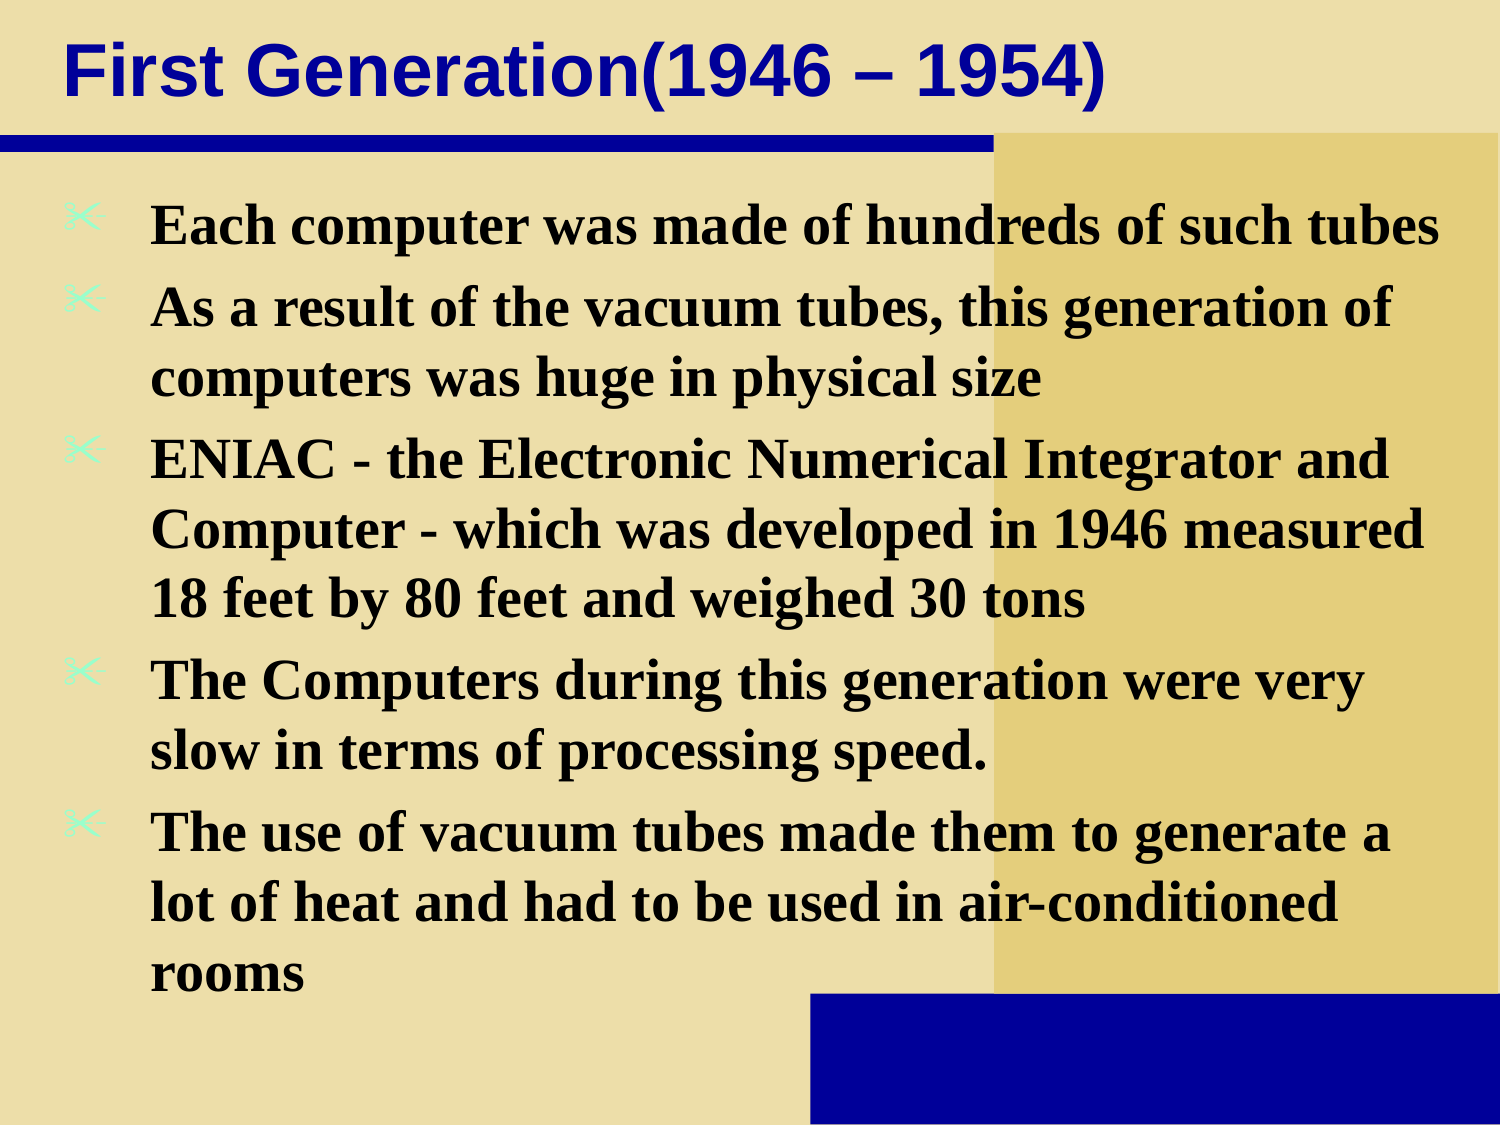

# First Generation(1946 – 1954)
Each computer was made of hundreds of such tubes
As a result of the vacuum tubes, this generation of computers was huge in physical size
ENIAC - the Electronic Numerical Integrator and Computer - which was developed in 1946 measured 18 feet by 80 feet and weighed 30 tons
The Computers during this generation were very slow in terms of processing speed.
The use of vacuum tubes made them to generate a lot of heat and had to be used in air-conditioned rooms